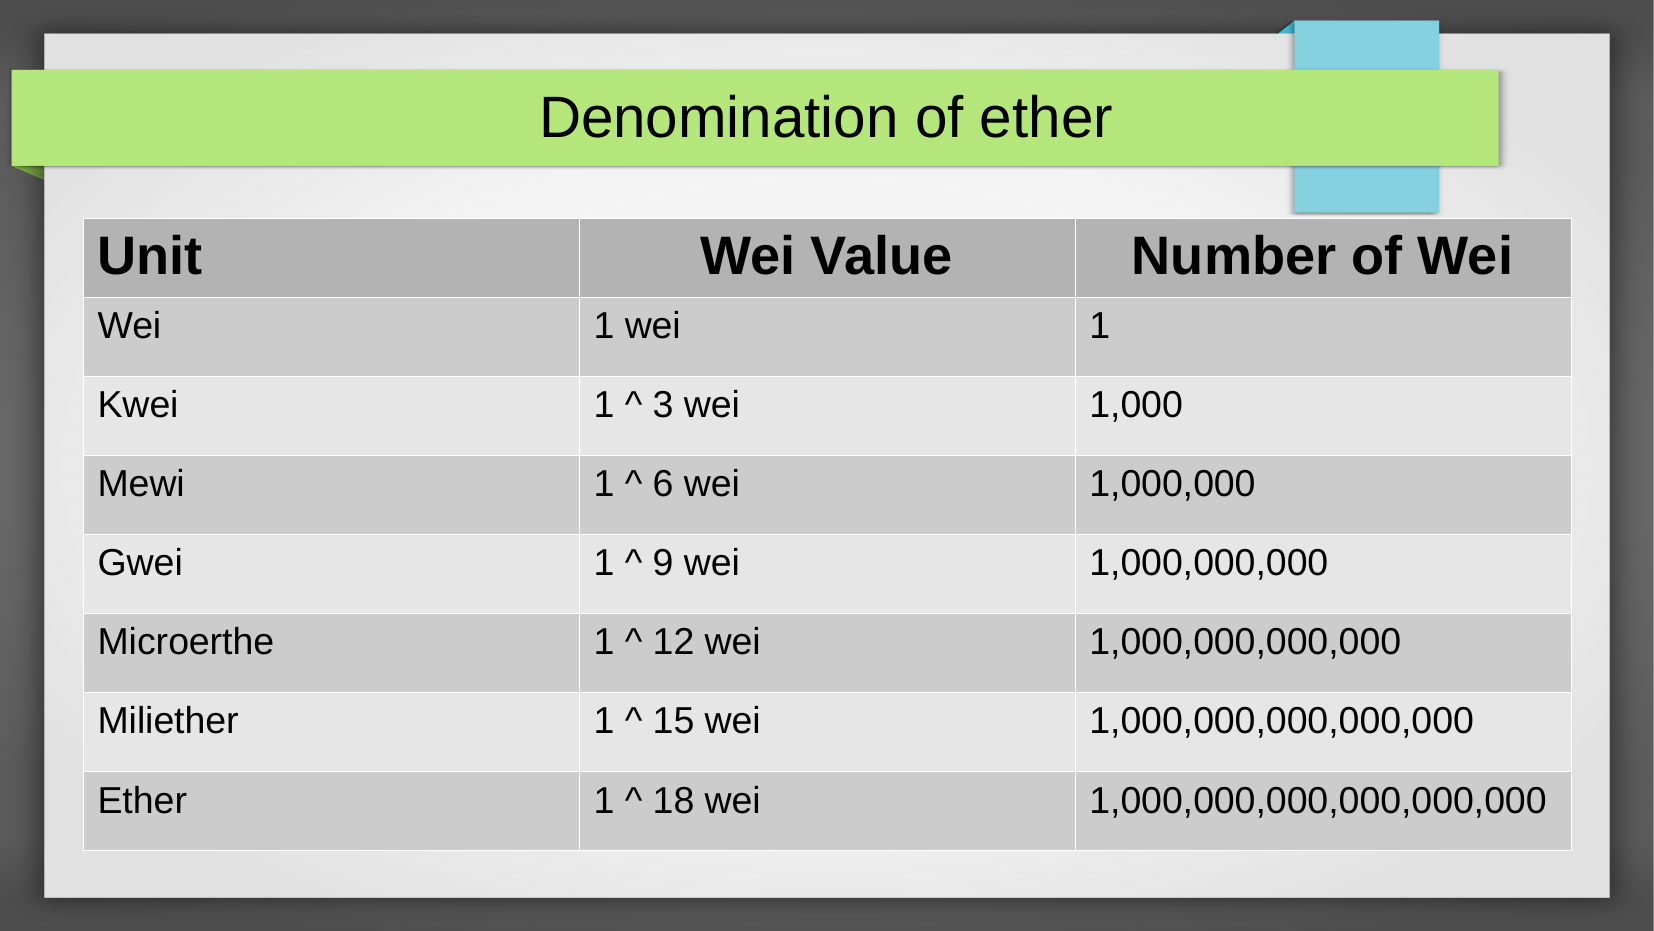

Denomination of ether
| Unit | Wei Value | Number of Wei |
| --- | --- | --- |
| Wei | 1 wei | 1 |
| Kwei | 1 ^ 3 wei | 1,000 |
| Mewi | 1 ^ 6 wei | 1,000,000 |
| Gwei | 1 ^ 9 wei | 1,000,000,000 |
| Microerthe | 1 ^ 12 wei | 1,000,000,000,000 |
| Miliether | 1 ^ 15 wei | 1,000,000,000,000,000 |
| Ether | 1 ^ 18 wei | 1,000,000,000,000,000,000 |